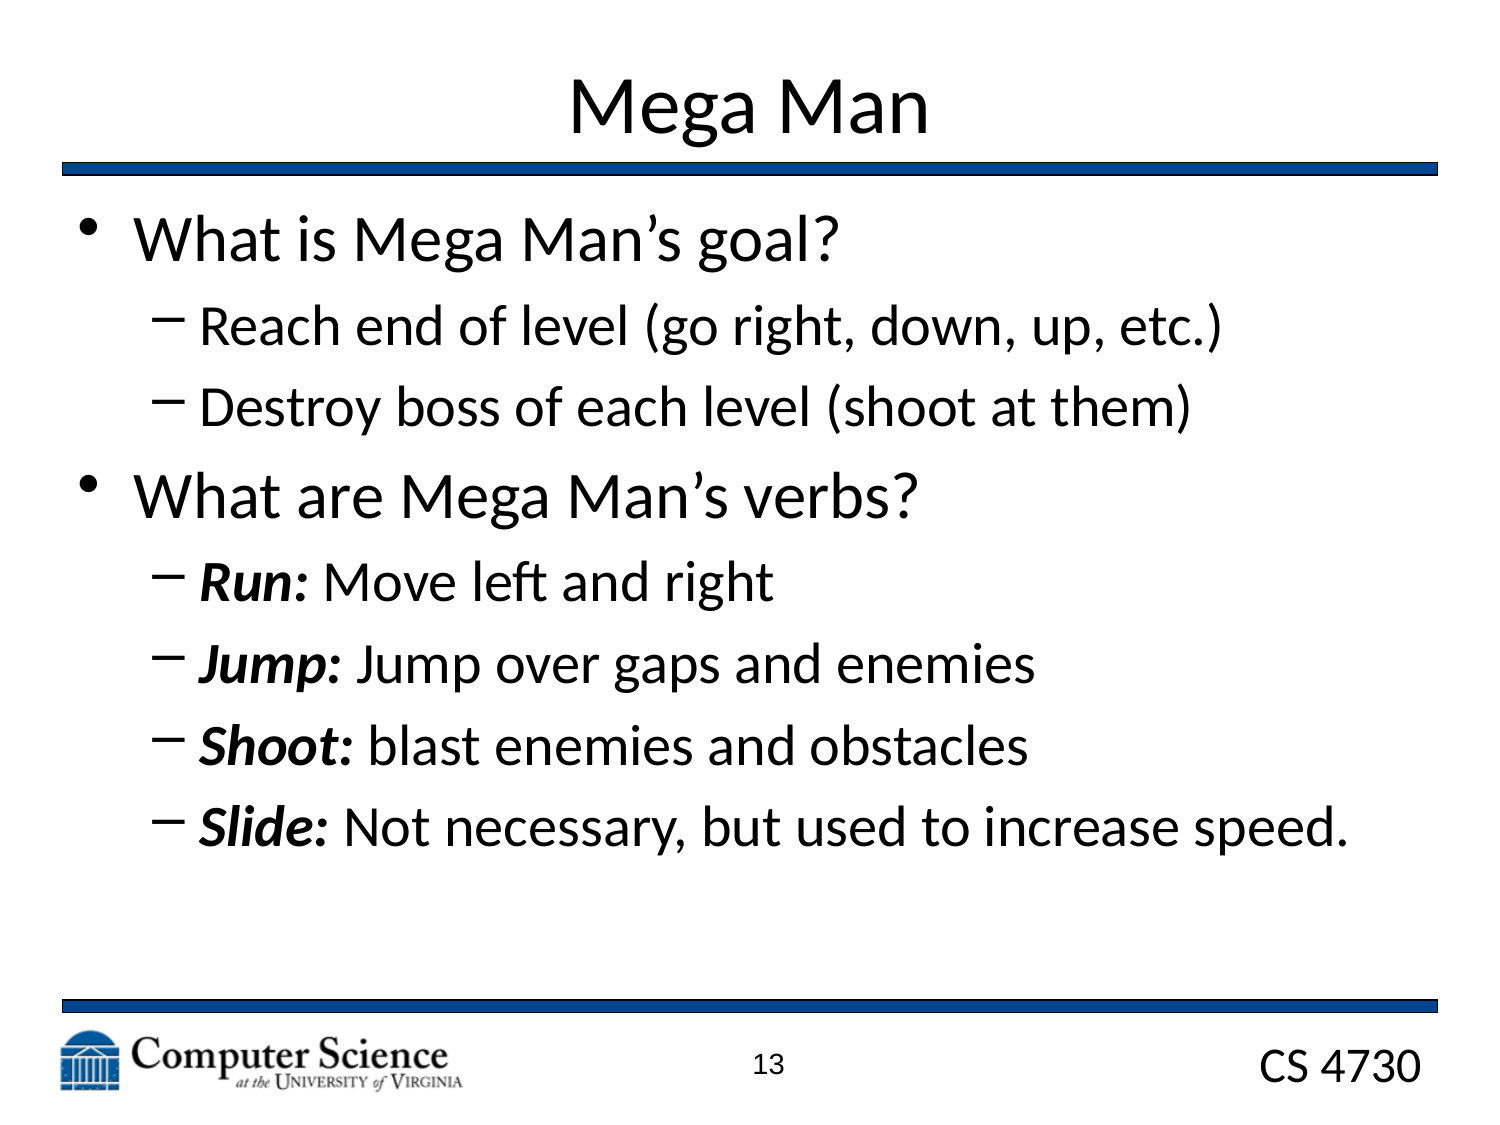

# Mega Man
What is Mega Man’s goal?
Reach end of level (go right, down, up, etc.)
Destroy boss of each level (shoot at them)
What are Mega Man’s verbs?
Run: Move left and right
Jump: Jump over gaps and enemies
Shoot: blast enemies and obstacles
Slide: Not necessary, but used to increase speed.

13